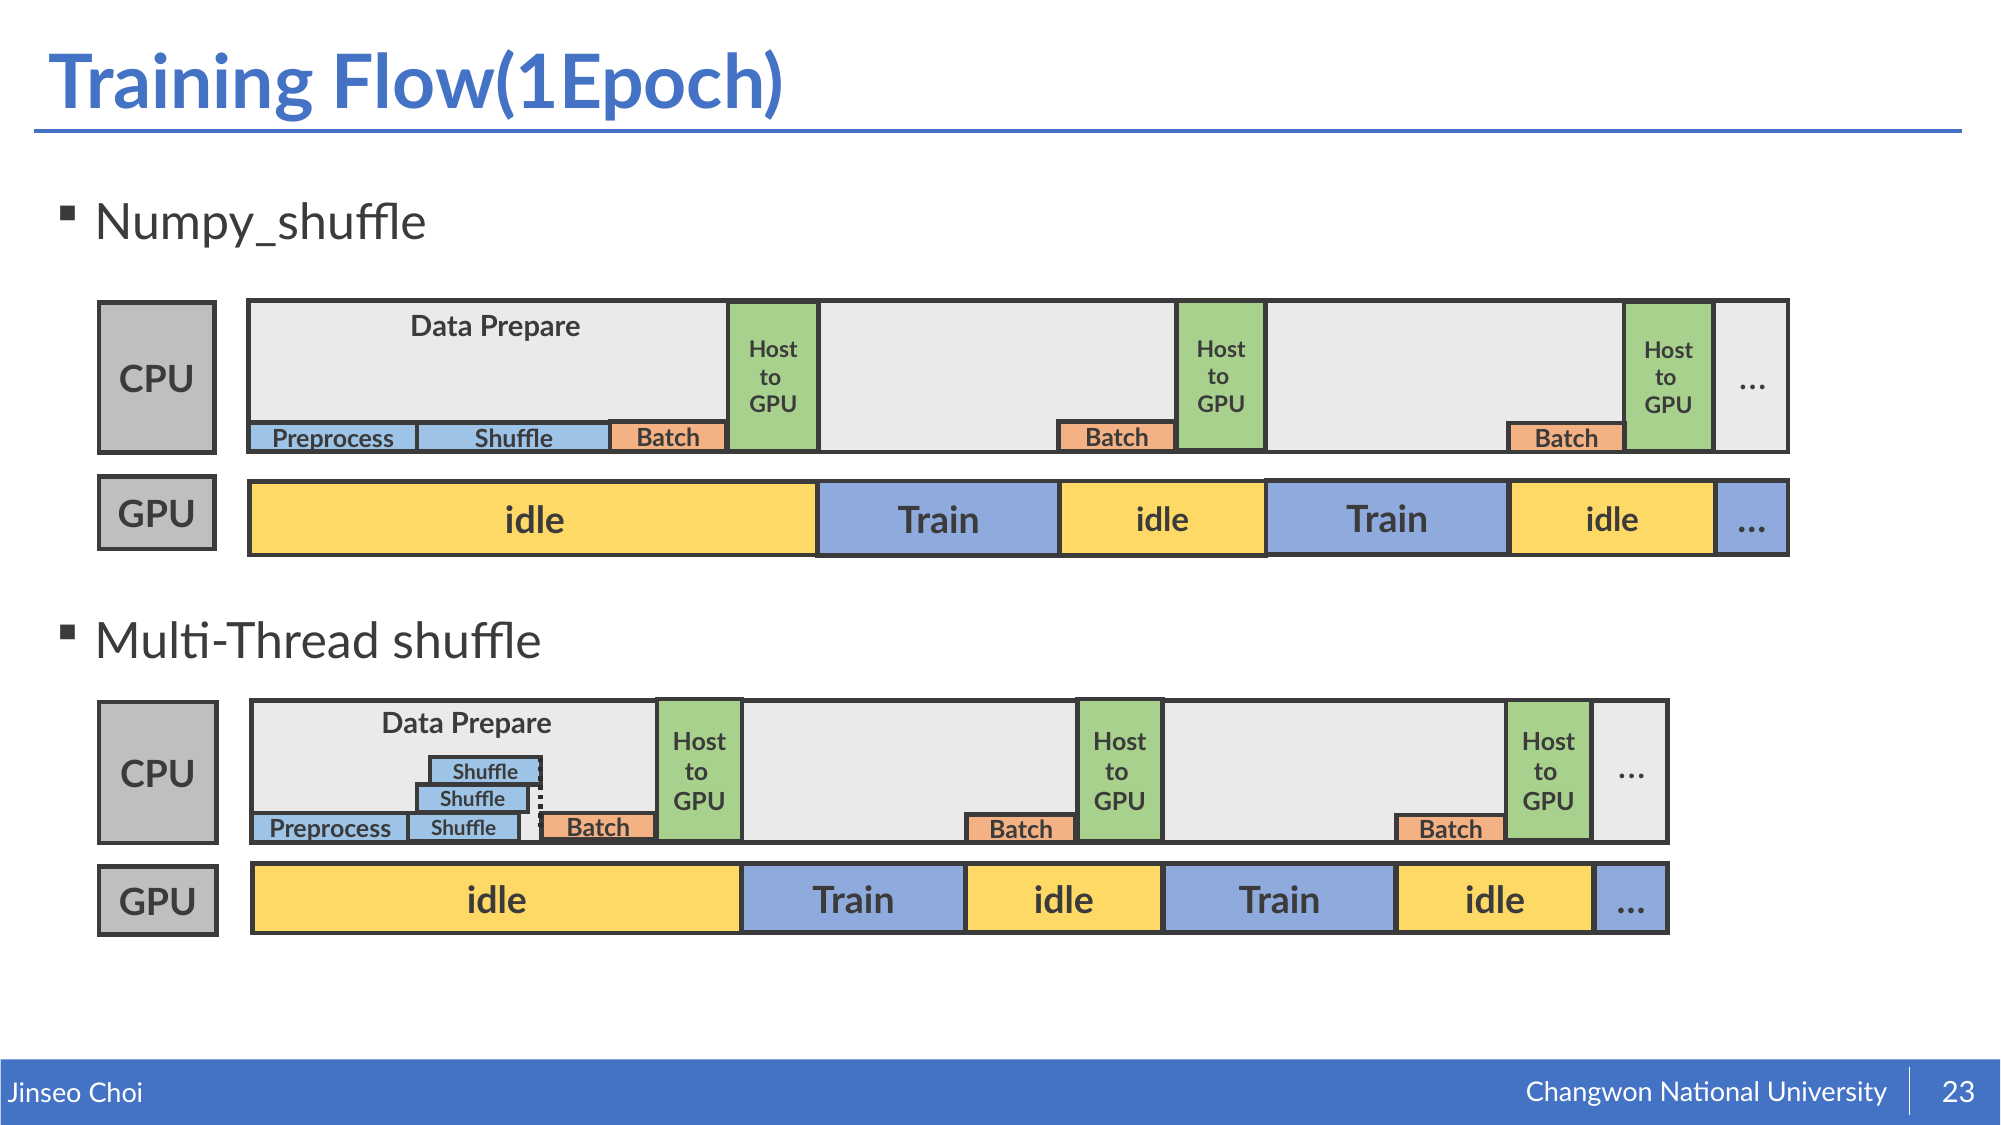

# Training Flow(1Epoch)
Numpy_shuffle

Multi-Thread shuffle

Data Prepare

Host
to
GPU

Host
to
GPU
Host
to
GPU
CPU
…
Batch
Batch
Preprocess
Shuffle
Batch
GPU
Train
…
idle
idle
Train
idle
Data Prepare

Host
to
GPU
Host
to
GPU

Host
to
GPU
CPU
…
Shuffle
Shuffle
Preprocess
Batch
Shuffle
Batch
Batch
idle
idle
…
Train
Train
idle
GPU
23